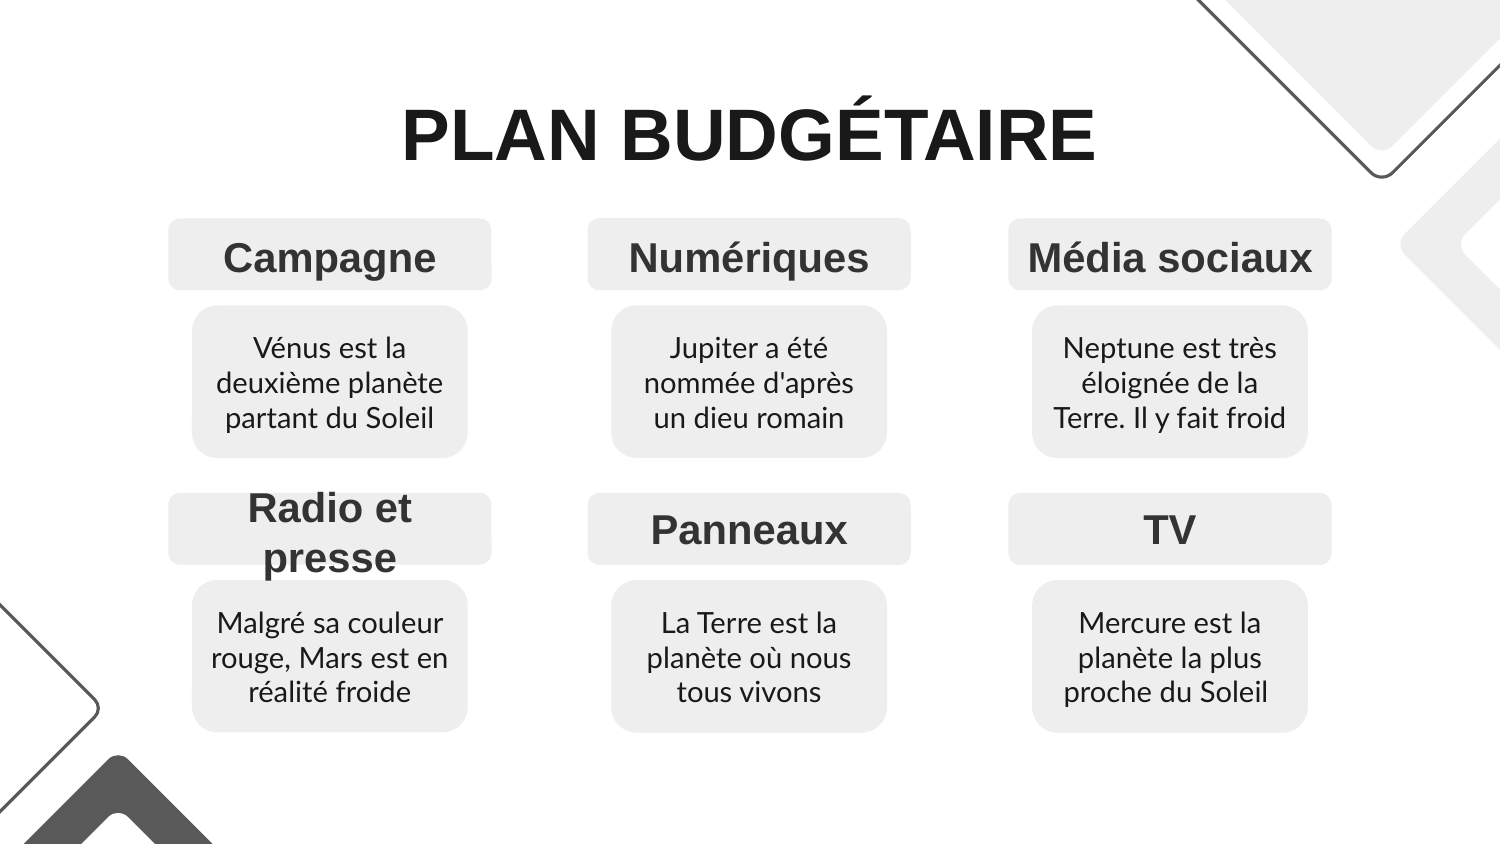

# PLAN BUDGÉTAIRE

Campagne
Numériques
Média sociaux

Vénus est la deuxième planète partant du Soleil
Jupiter a été nommée d'après un dieu romain
Neptune est très éloignée de la Terre. Il y fait froid

Panneaux
TV

Radio et presse

Malgré sa couleur rouge, Mars est en réalité froide
La Terre est la planète où nous tous vivons
Mercure est la planète la plus proche du Soleil